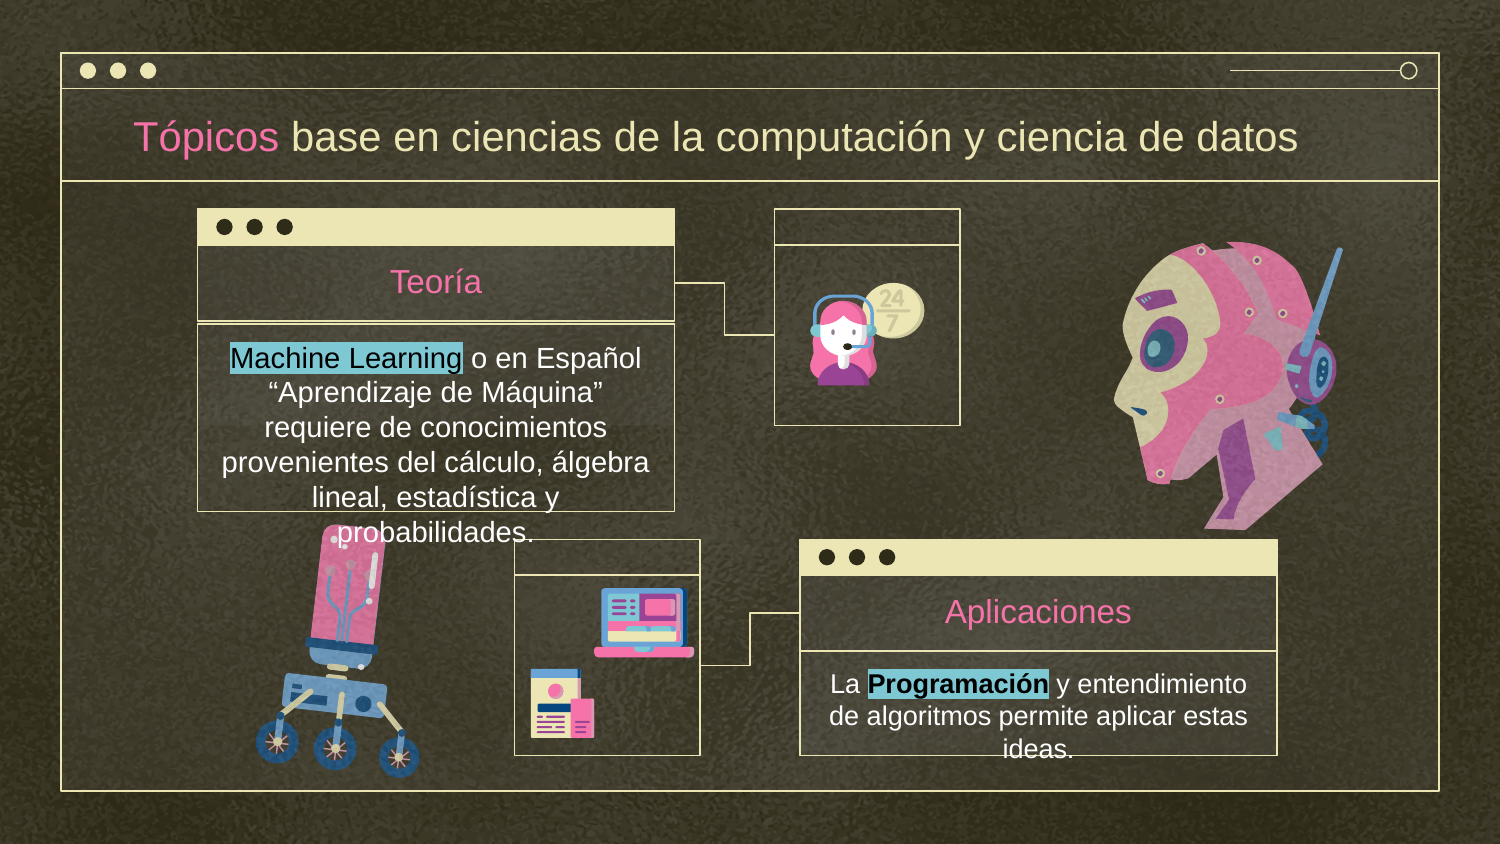

# Tópicos base en ciencias de la computación y ciencia de datos

Teoría

Machine Learning o en Español “Aprendizaje de Máquina” requiere de conocimientos provenientes del cálculo, álgebra lineal, estadística y probabilidades.

Aplicaciones

La Programación y entendimiento de algoritmos permite aplicar estas ideas.